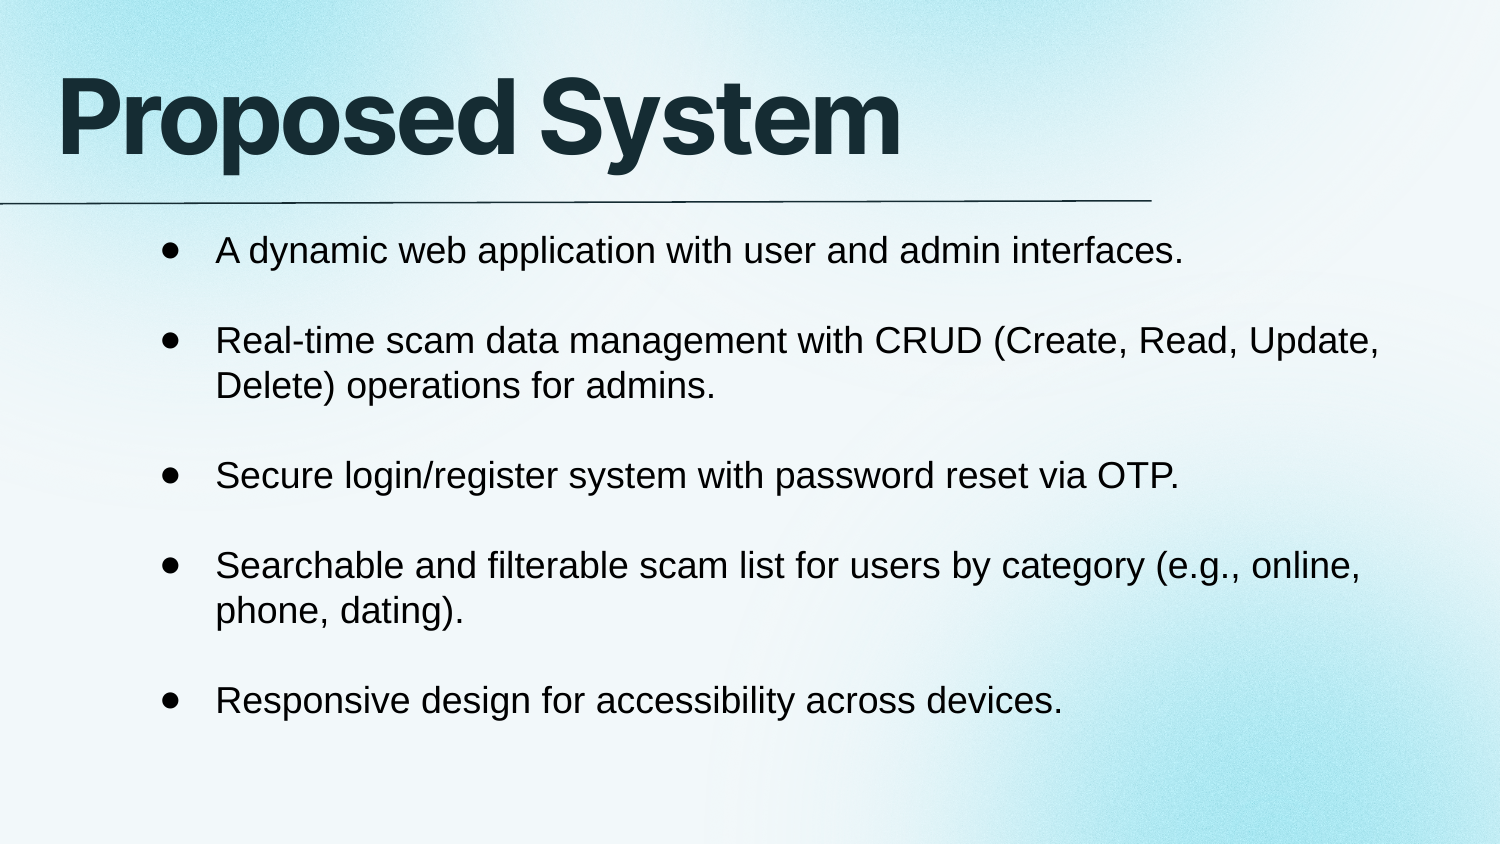

Proposed System
A dynamic web application with user and admin interfaces.

Real-time scam data management with CRUD (Create, Read, Update, Delete) operations for admins.

Secure login/register system with password reset via OTP.

Searchable and filterable scam list for users by category (e.g., online, phone, dating).

Responsive design for accessibility across devices.